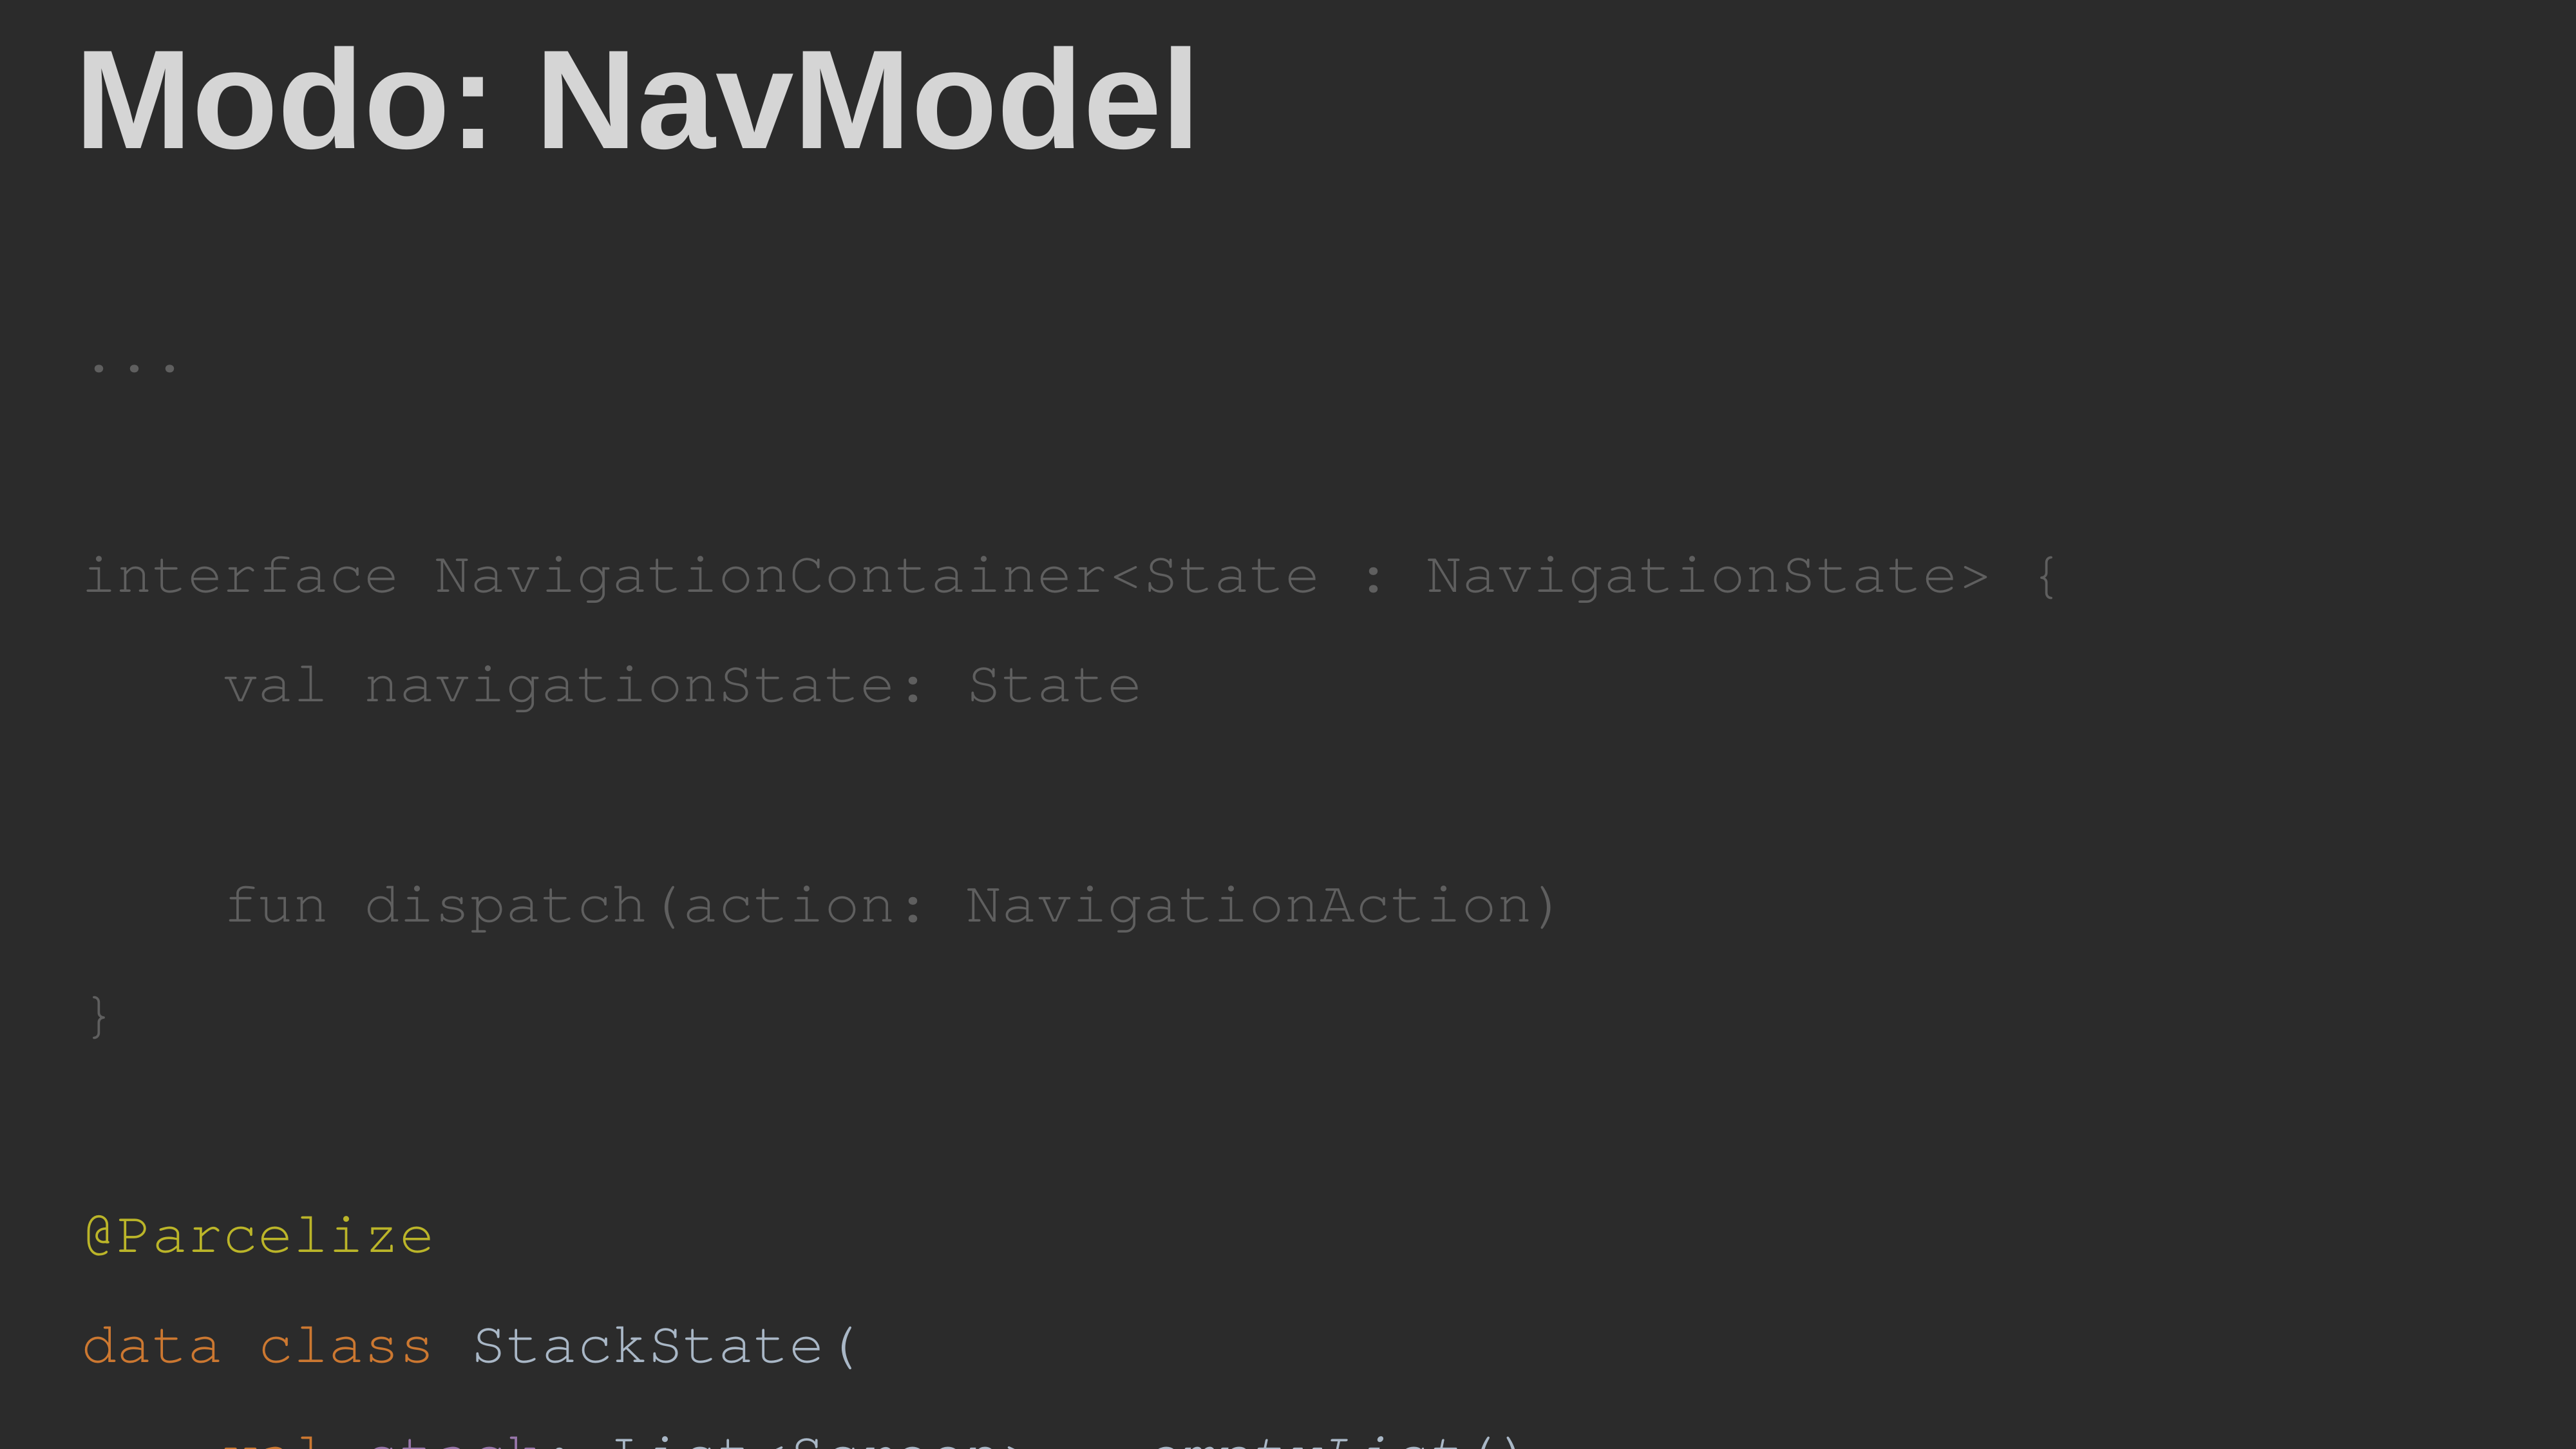

Modo: NavModel
...

interface NavigationContainer<State : NavigationState> {
    val navigationState: State

    fun dispatch(action: NavigationAction)
}

@Parcelize
data class StackState(
    val stack: List<Screen> = emptyList(),
) : NavigationState, Parcelable {

    override fun getChildScreens(): List<Screen> = stack

}
183